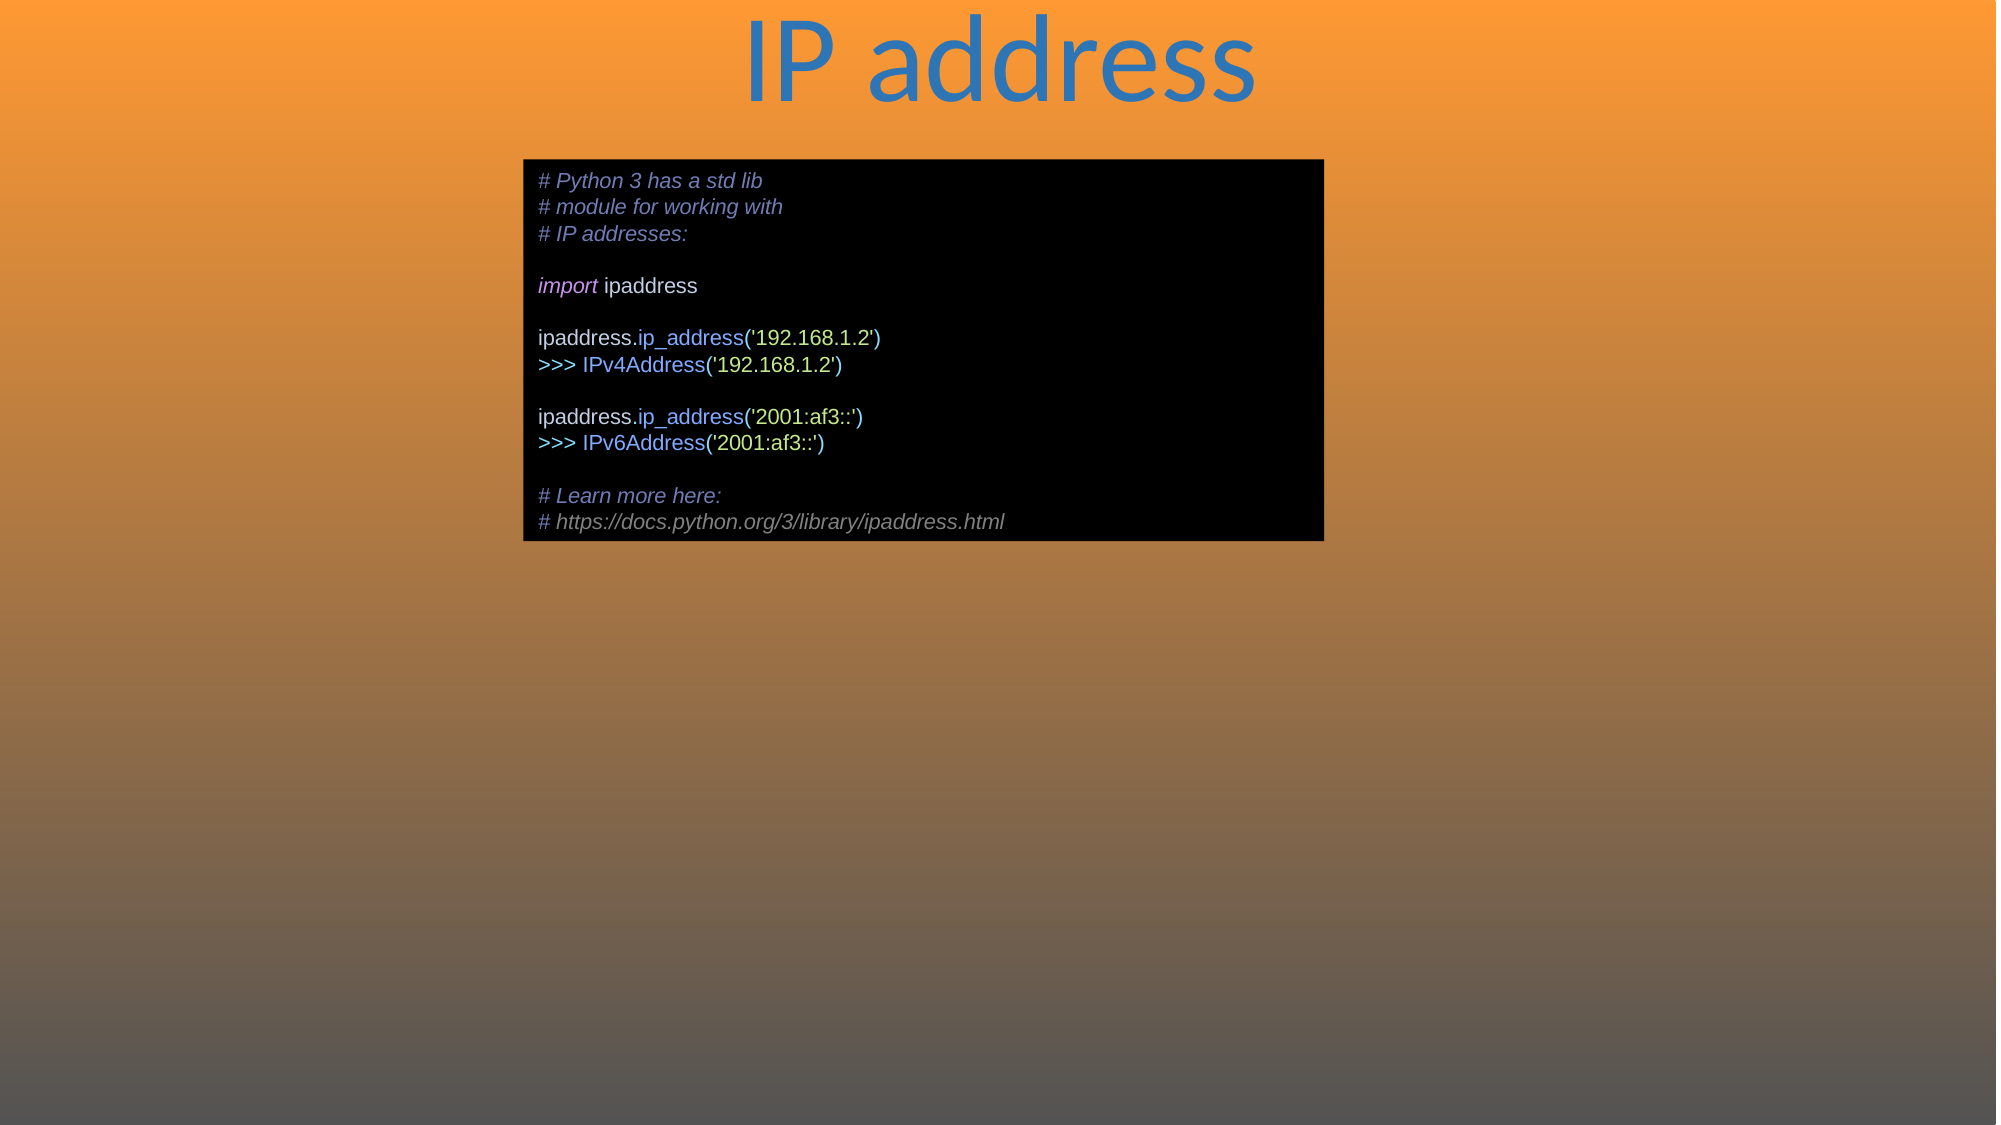

# IP address
# Python 3 has a std lib # module for working with # IP addresses: import ipaddress ipaddress.ip_address('192.168.1.2') >>> IPv4Address('192.168.1.2') ipaddress.ip_address('2001:af3::') >>> IPv6Address('2001:af3::') # Learn more here: # https://docs.python.org/3/library/ipaddress.html

639